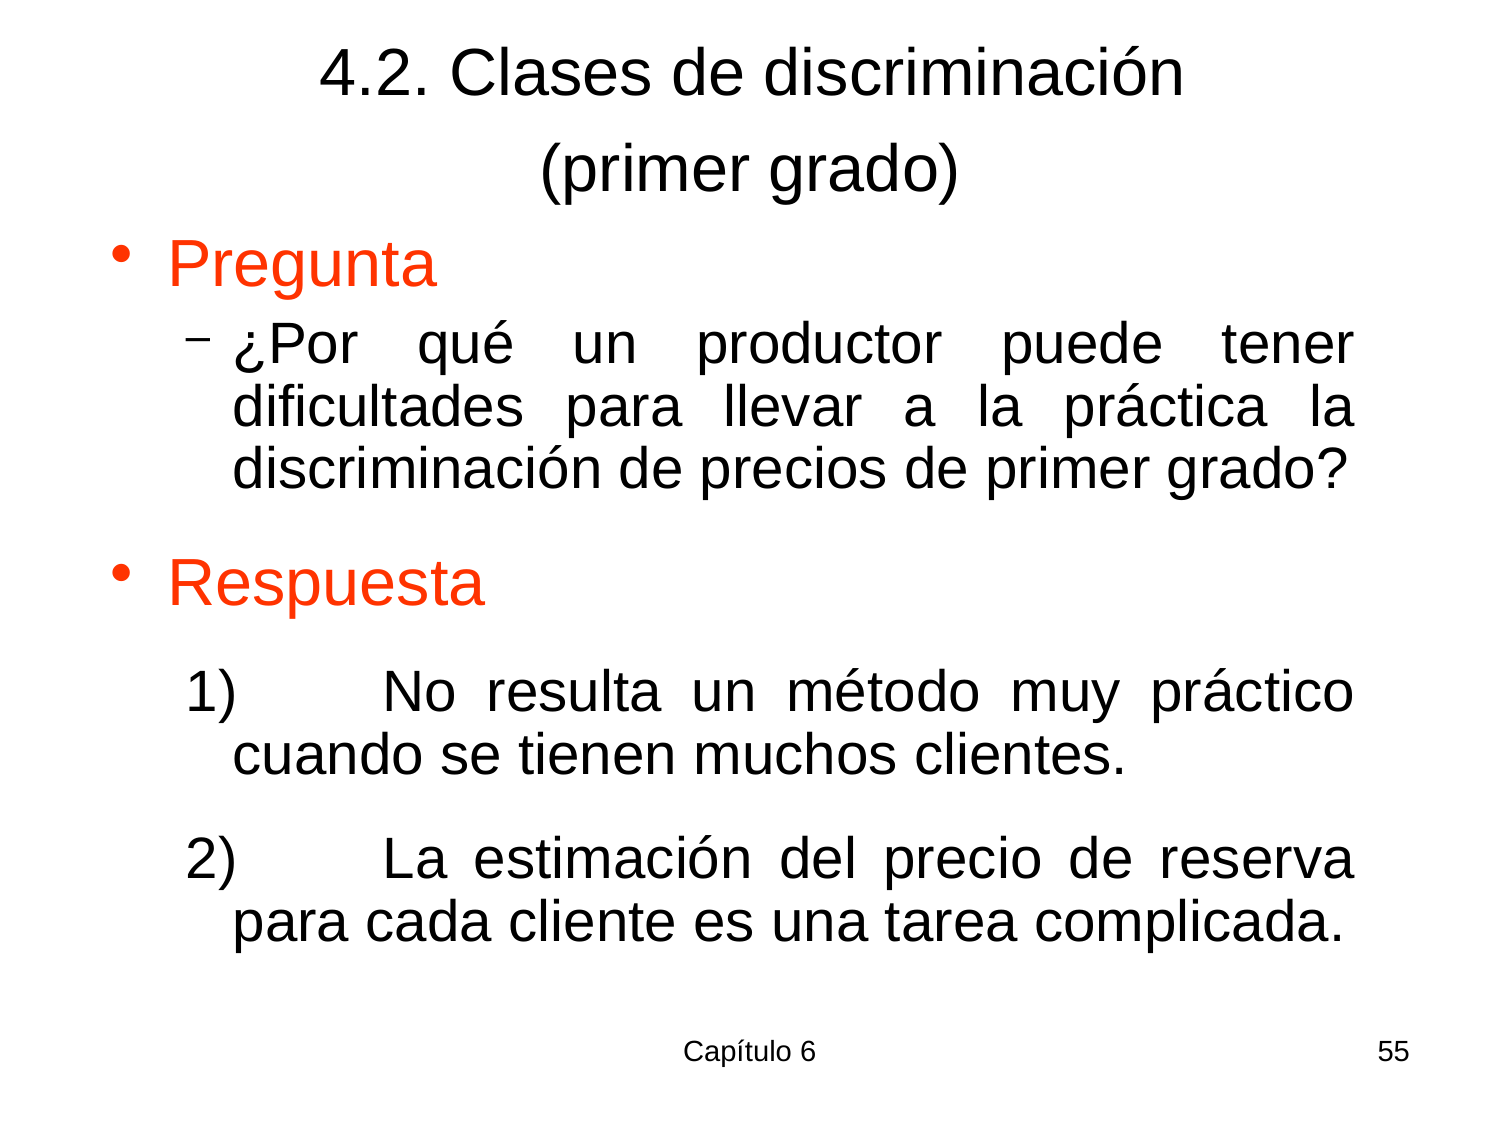

# 4.2. Clases de discriminación (primer grado)
Pregunta
¿Por qué un productor puede tener dificultades para llevar a la práctica la discriminación de precios de primer grado?
Respuesta
1)	No resulta un método muy práctico cuando se tienen muchos clientes.
2)	La estimación del precio de reserva para cada cliente es una tarea complicada.
Capítulo 6
55